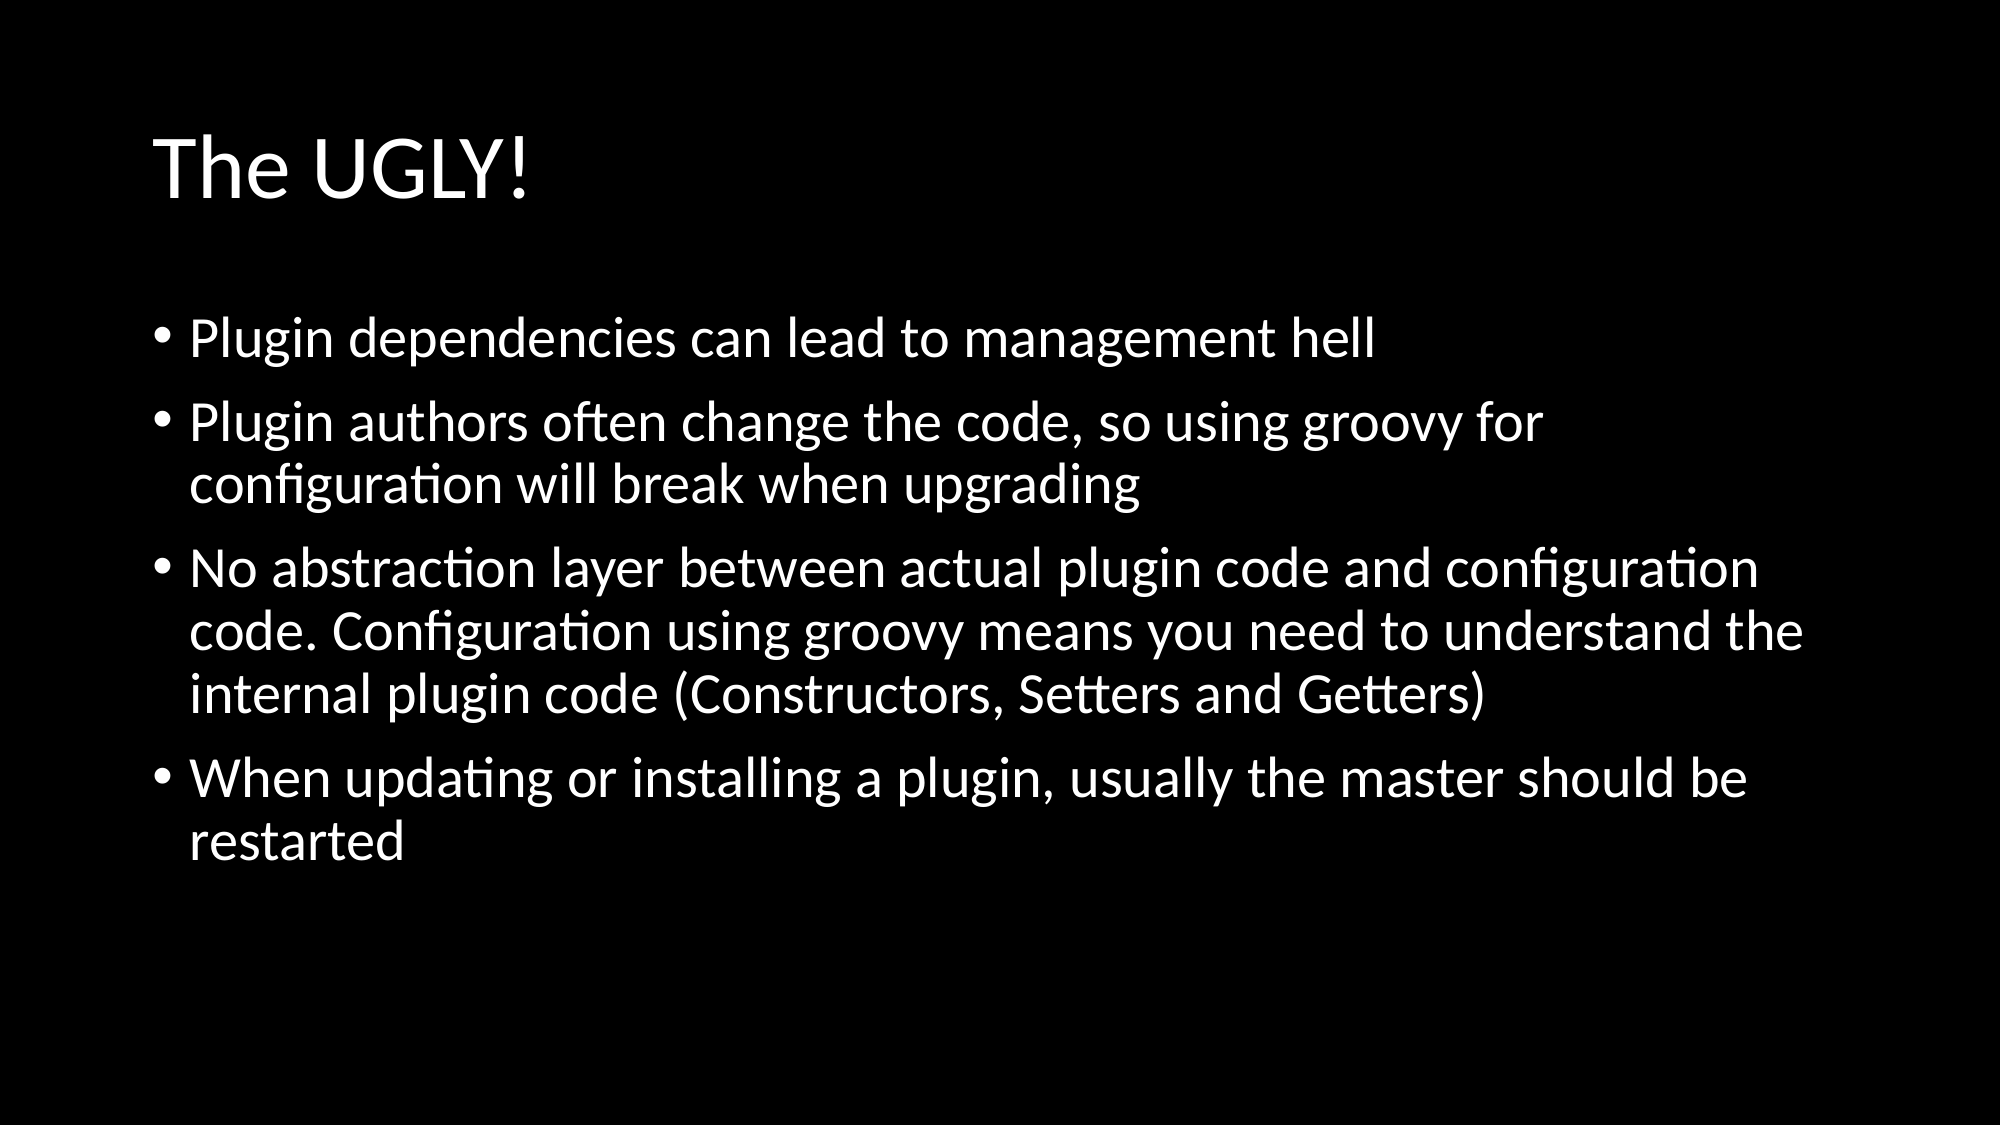

# The UGLY!
Plugin dependencies can lead to management hell
Plugin authors often change the code, so using groovy for configuration will break when upgrading
No abstraction layer between actual plugin code and configuration code. Configuration using groovy means you need to understand the internal plugin code (Constructors, Setters and Getters)
When updating or installing a plugin, usually the master should be restarted